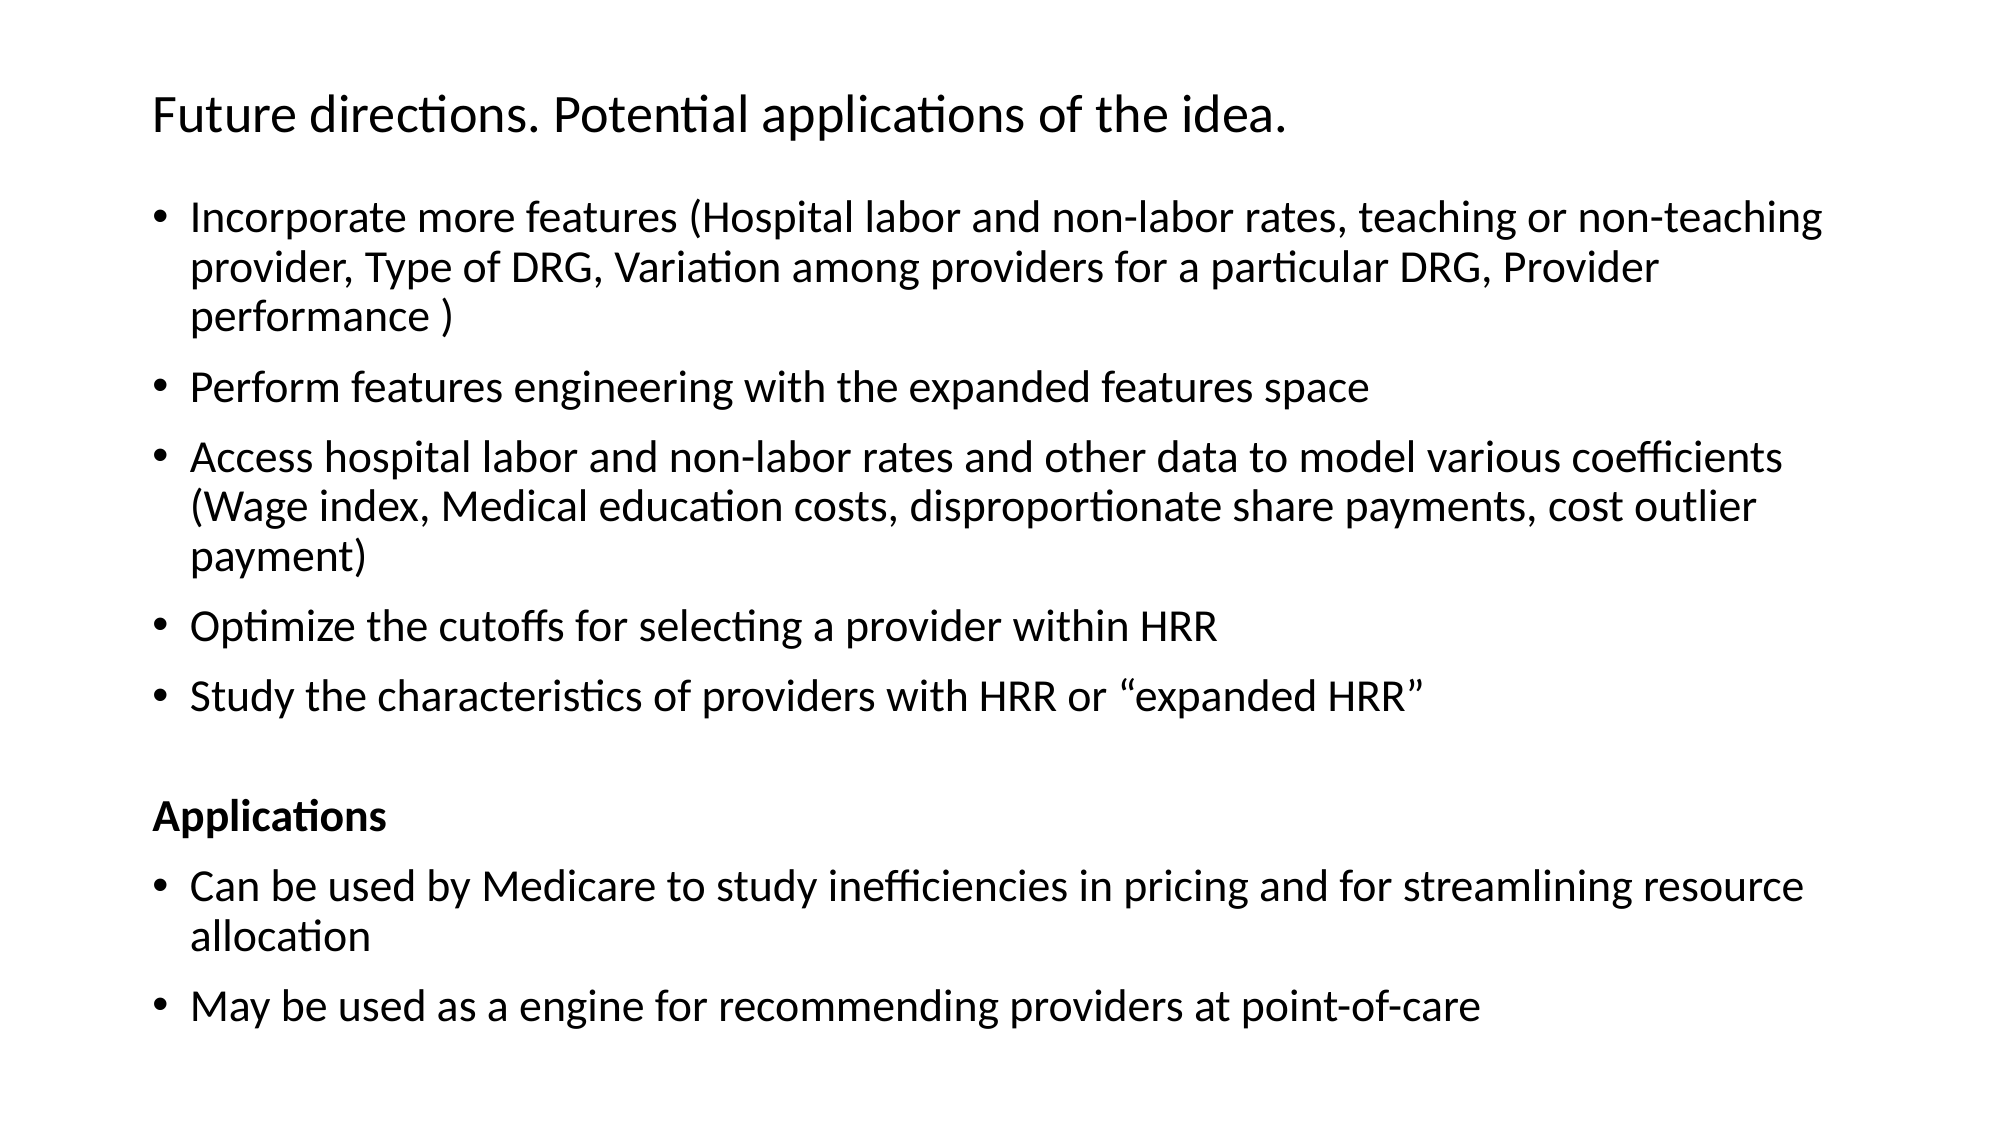

# Future directions. Potential applications of the idea.
Incorporate more features (Hospital labor and non-labor rates, teaching or non-teaching provider, Type of DRG, Variation among providers for a particular DRG, Provider performance )
Perform features engineering with the expanded features space
Access hospital labor and non-labor rates and other data to model various coefficients (Wage index, Medical education costs, disproportionate share payments, cost outlier payment)
Optimize the cutoffs for selecting a provider within HRR
Study the characteristics of providers with HRR or “expanded HRR”
Applications
Can be used by Medicare to study inefficiencies in pricing and for streamlining resource allocation
May be used as a engine for recommending providers at point-of-care